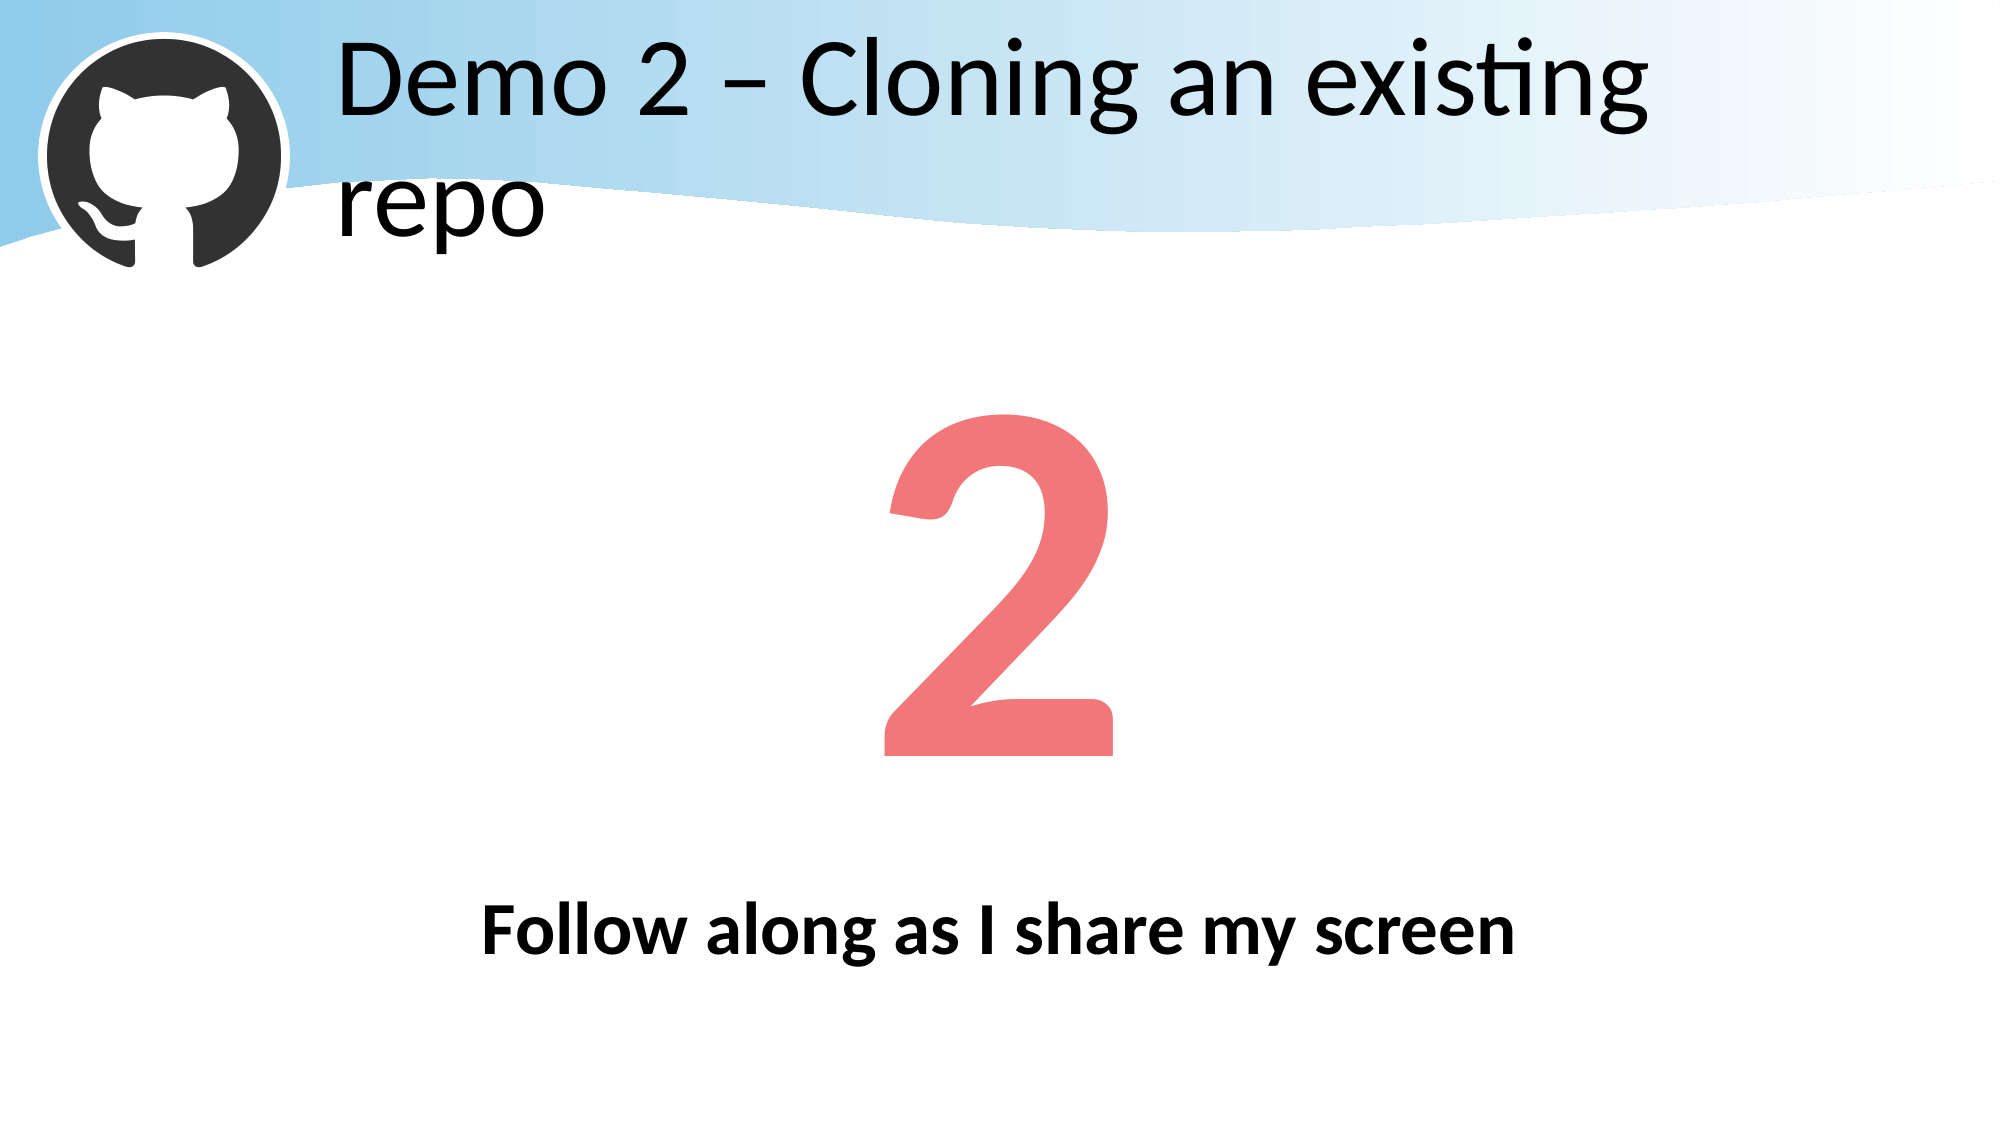

# Demo 2 – Cloning an existing repo
2
Follow along as I share my screen